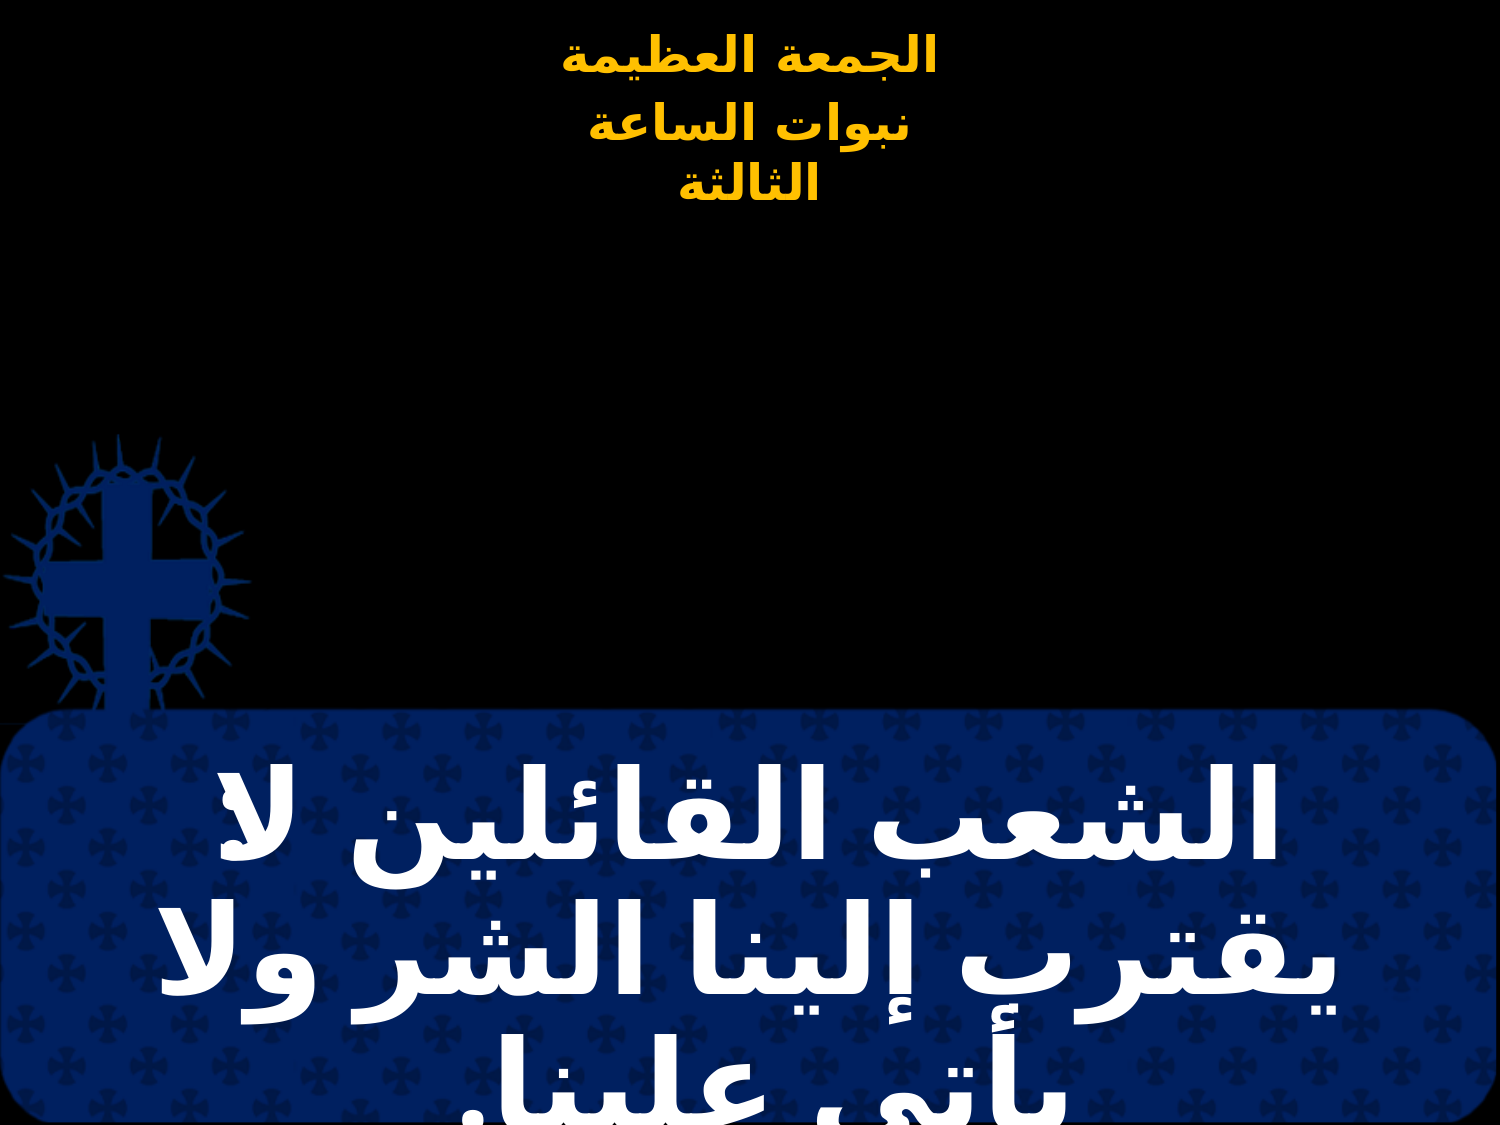

# الشعب القائلين:لا يقترب إلينا الشر ولا يأتي علينا.